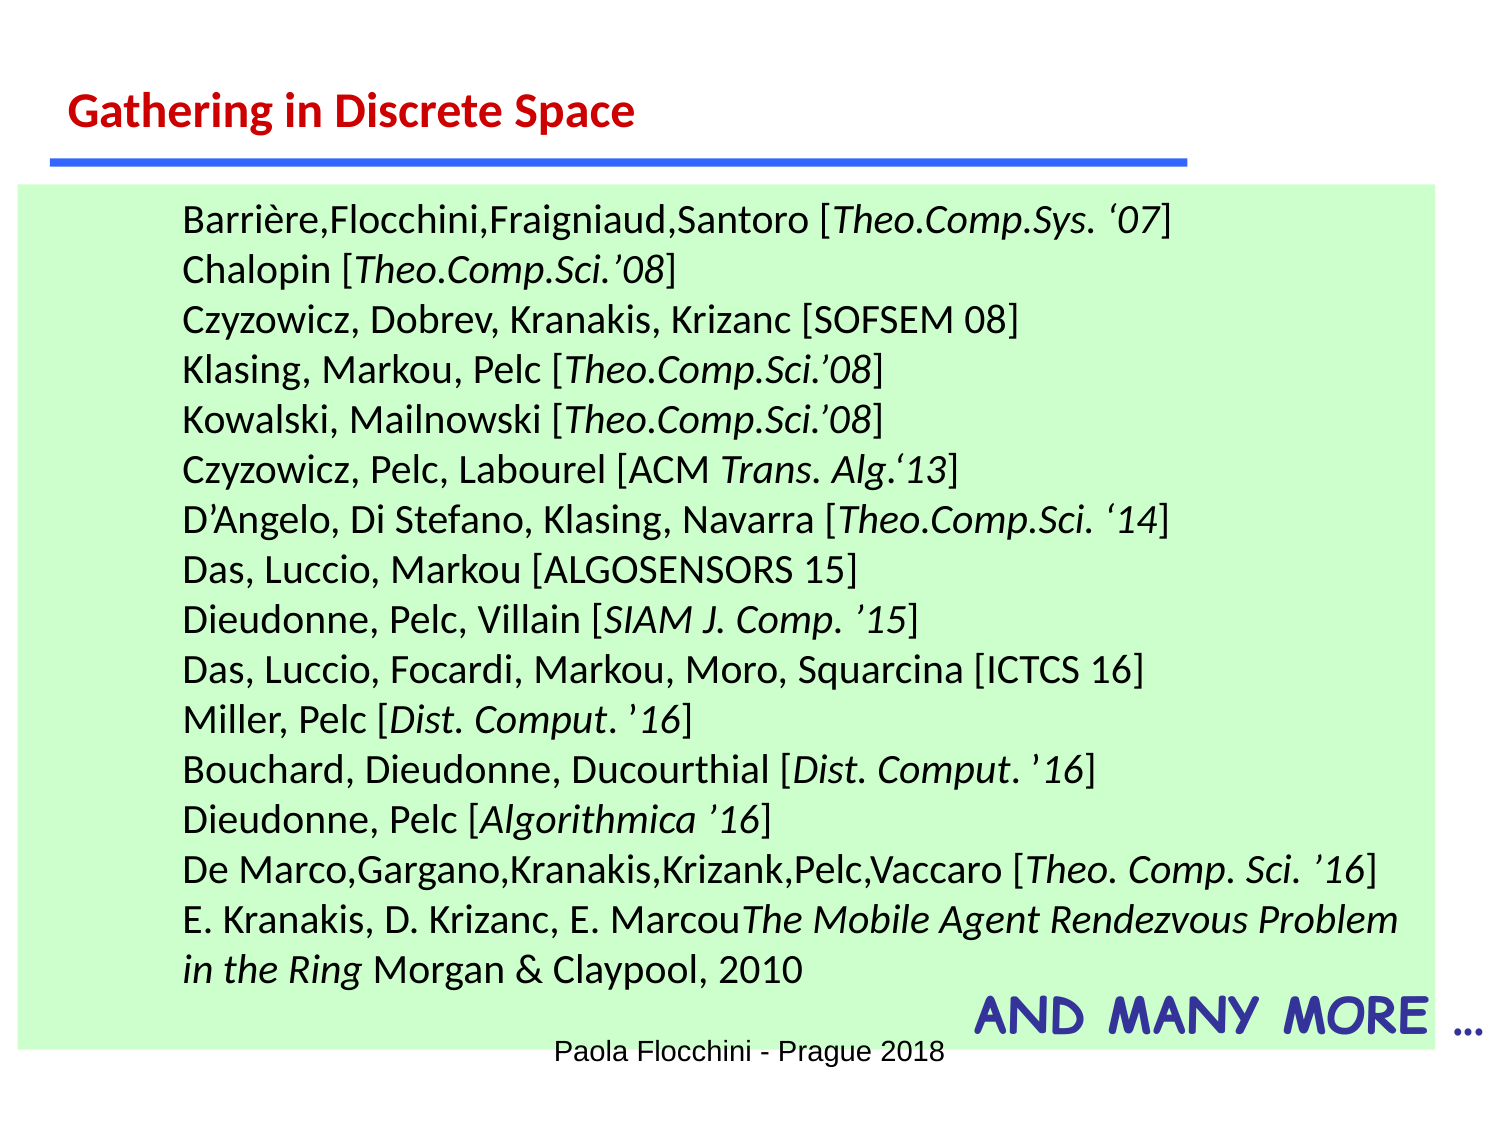

Gathering in Discrete Space

Barrière,Flocchini,Fraigniaud,Santoro [Theo.Comp.Sys. ‘07]
Chalopin [Theo.Comp.Sci.’08]
Czyzowicz, Dobrev, Kranakis, Krizanc [SOFSEM 08]
Klasing, Markou, Pelc [Theo.Comp.Sci.’08]
Kowalski, Mailnowski [Theo.Comp.Sci.’08]
Czyzowicz, Pelc, Labourel [ACM Trans. Alg.‘13]
D’Angelo, Di Stefano, Klasing, Navarra [Theo.Comp.Sci. ‘14]
Das, Luccio, Markou [ALGOSENSORS 15]
Dieudonne, Pelc, Villain [SIAM J. Comp. ’15]
Das, Luccio, Focardi, Markou, Moro, Squarcina [ICTCS 16]
Miller, Pelc [Dist. Comput. ’16]
Bouchard, Dieudonne, Ducourthial [Dist. Comput. ’16]
Dieudonne, Pelc [Algorithmica ’16]
De Marco,Gargano,Kranakis,Krizank,Pelc,Vaccaro [Theo. Comp. Sci. ’16]
E. Kranakis, D. Krizanc, E. MarcouThe Mobile Agent Rendezvous Problem in the Ring Morgan & Claypool, 2010

AND MANY MORE …
Paola Flocchini - Prague 2018